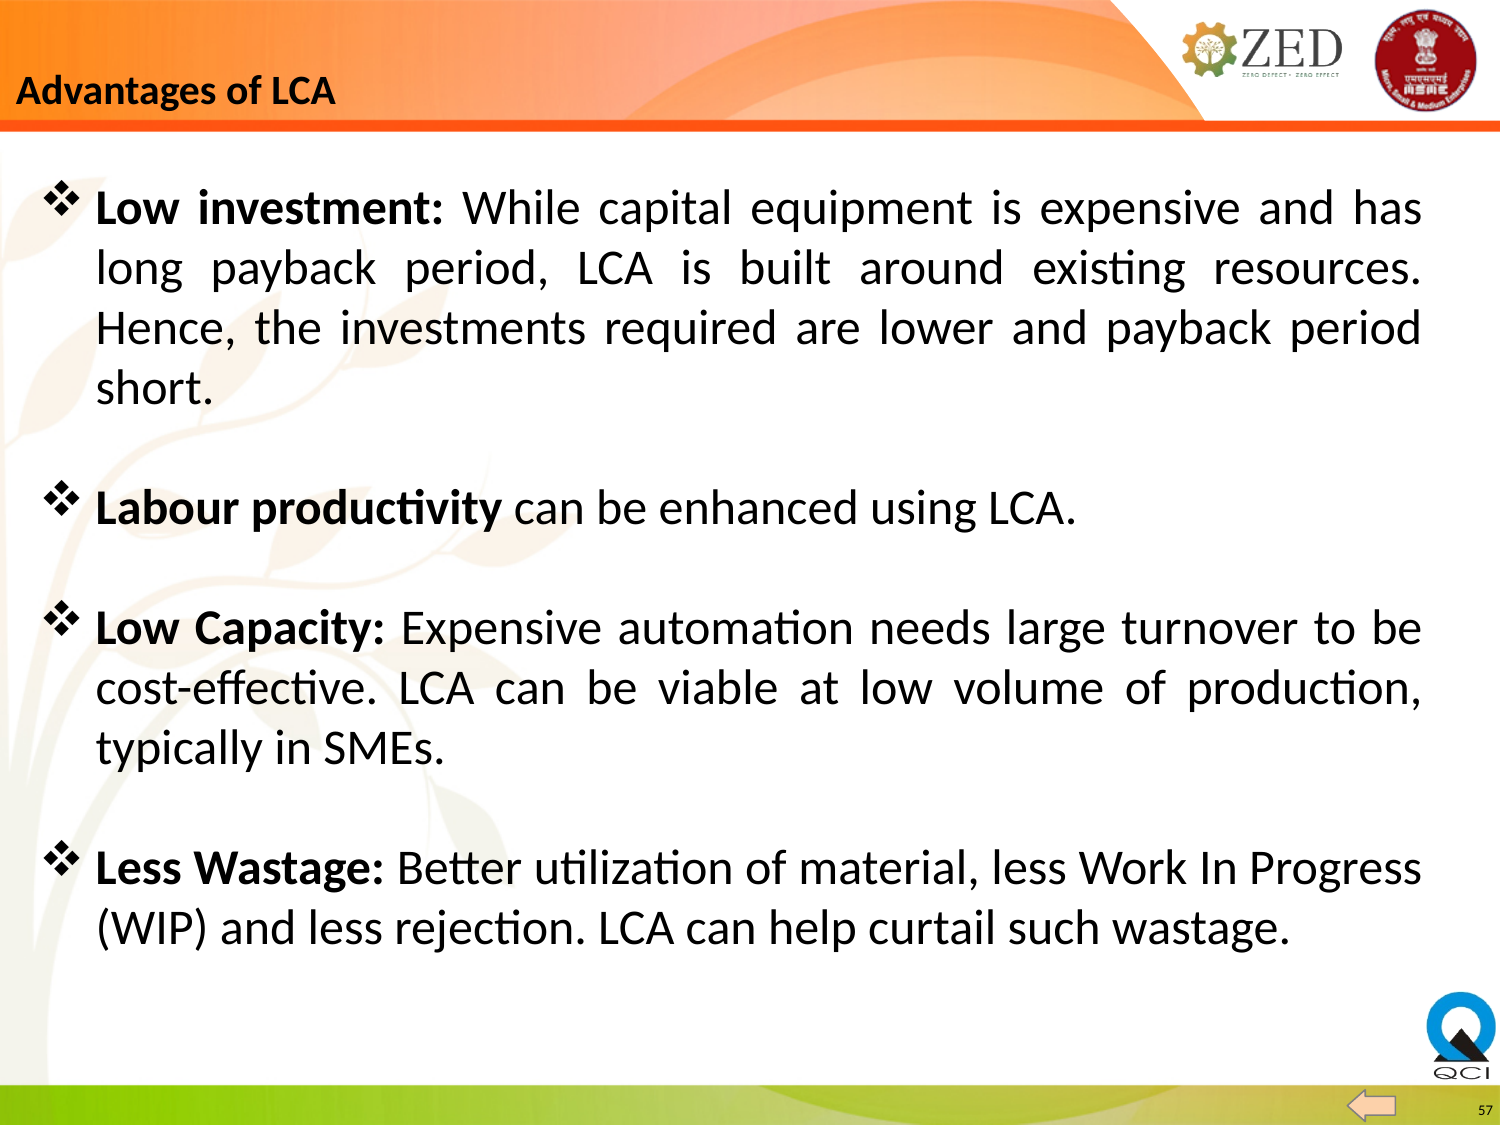

# Advantages of LCA
Low investment: While capital equipment is expensive and has long payback period, LCA is built around existing resources. Hence, the investments required are lower and payback period short.

Labour productivity can be enhanced using LCA.

Low Capacity: Expensive automation needs large turnover to be cost-effective. LCA can be viable at low volume of production, typically in SMEs.

Less Wastage: Better utilization of material, less Work In Progress (WIP) and less rejection. LCA can help curtail such wastage.